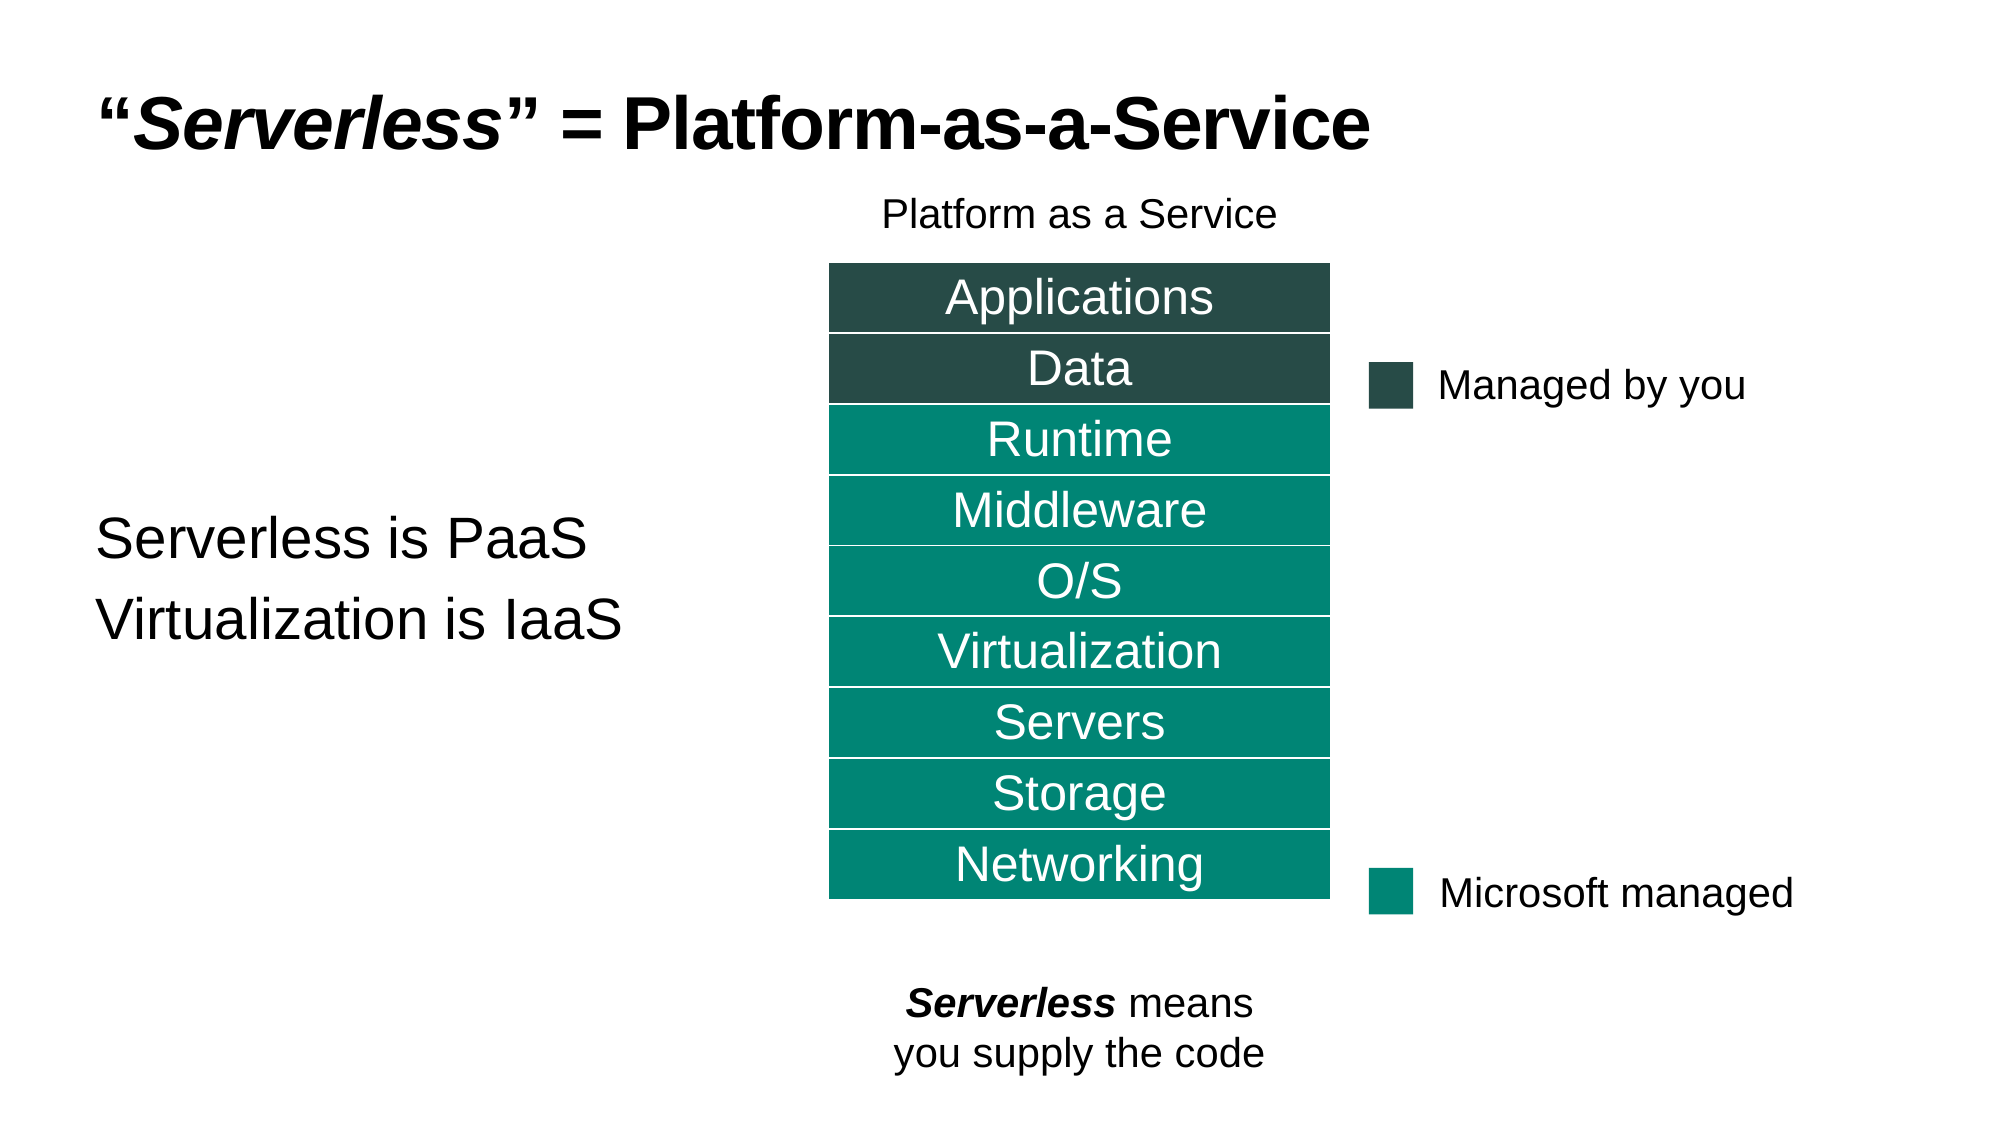

# “Serverless” = Platform-as-a-Service
Platform as a Service
Serverless is PaaS
Virtualization is IaaS
| Applications |
| --- |
| Data |
| Runtime |
| Middleware |
| O/S |
| Virtualization |
| Servers |
| Storage |
| Networking |
Managed by you

Microsoft managed

Serverless means
you supply the code